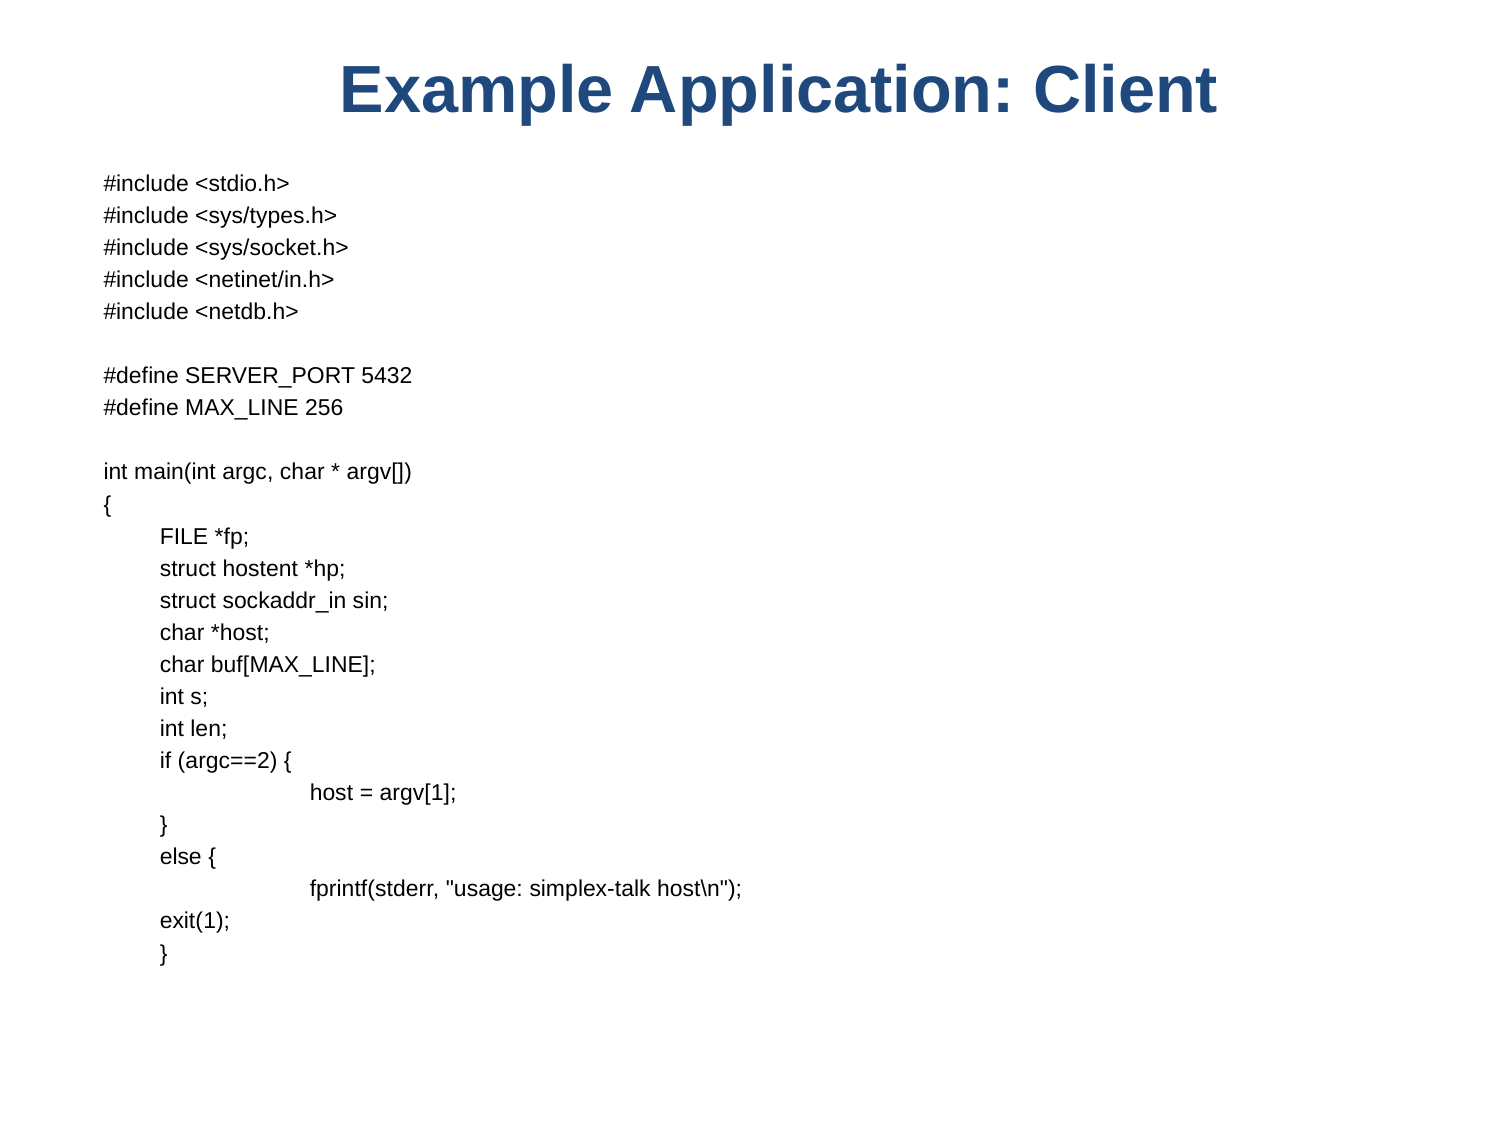

# Example Application: Client
#include <stdio.h>
#include <sys/types.h>
#include <sys/socket.h>
#include <netinet/in.h>
#include <netdb.h>

#define SERVER_PORT 5432
#define MAX_LINE 256

int main(int argc, char * argv[])
{
	FILE *fp;
	struct hostent *hp;
	struct sockaddr_in sin;
	char *host;
	char buf[MAX_LINE];
	int s;
	int len;
	if (argc==2) {
		host = argv[1];
	}
	else {
		fprintf(stderr, "usage: simplex-talk host\n");
	exit(1);
	}